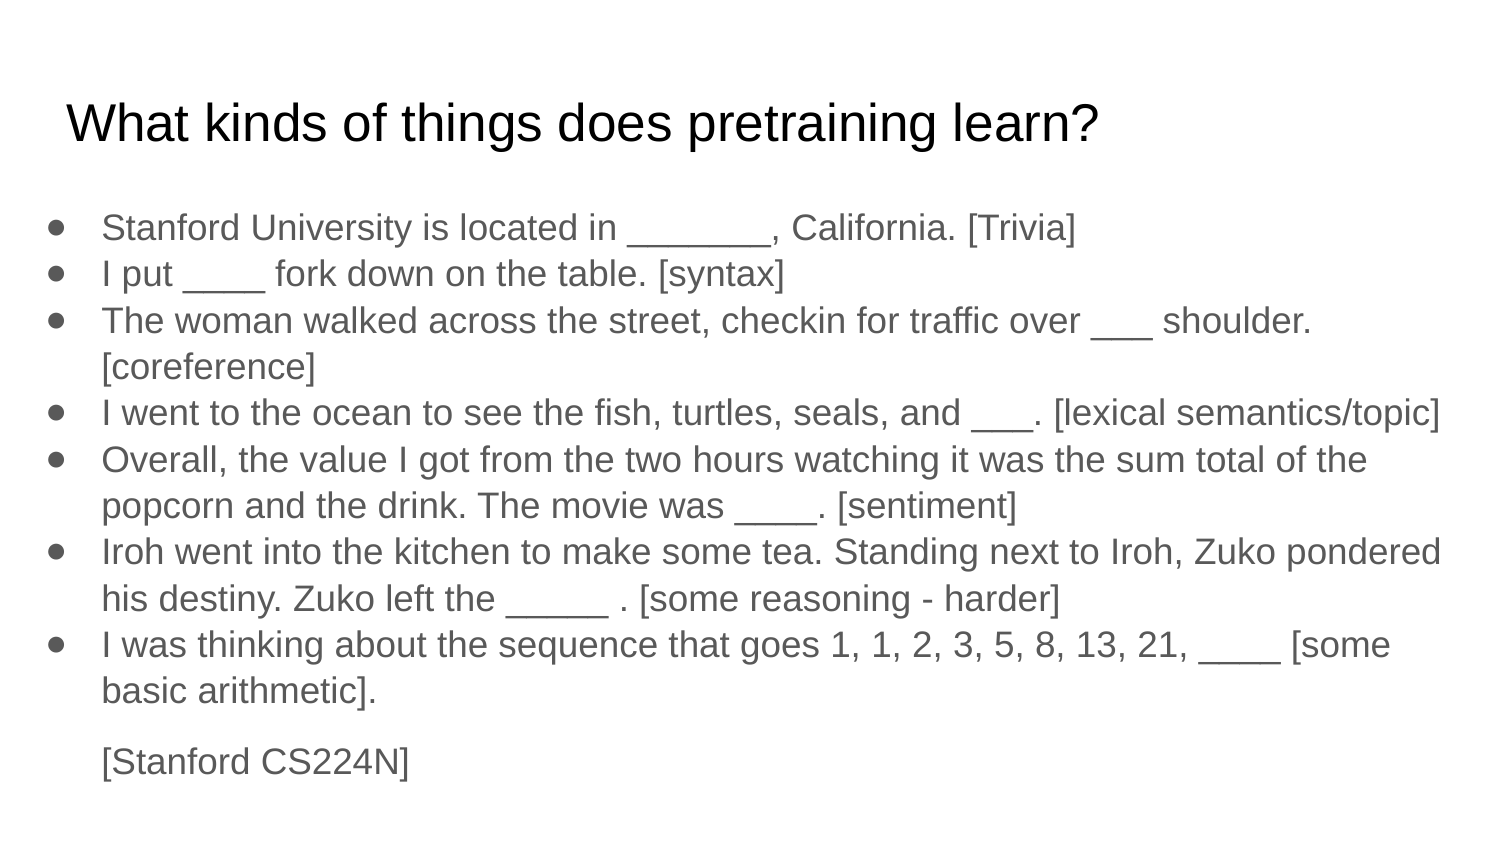

# What kinds of things does pretraining learn?
Stanford University is located in _______, California. [Trivia]
I put ____ fork down on the table. [syntax]
The woman walked across the street, checkin for traffic over ___ shoulder. [coreference]
I went to the ocean to see the fish, turtles, seals, and ___. [lexical semantics/topic]
Overall, the value I got from the two hours watching it was the sum total of the popcorn and the drink. The movie was ____. [sentiment]
Iroh went into the kitchen to make some tea. Standing next to Iroh, Zuko pondered his destiny. Zuko left the _____ . [some reasoning - harder]
I was thinking about the sequence that goes 1, 1, 2, 3, 5, 8, 13, 21, ____ [some basic arithmetic].
[Stanford CS224N]